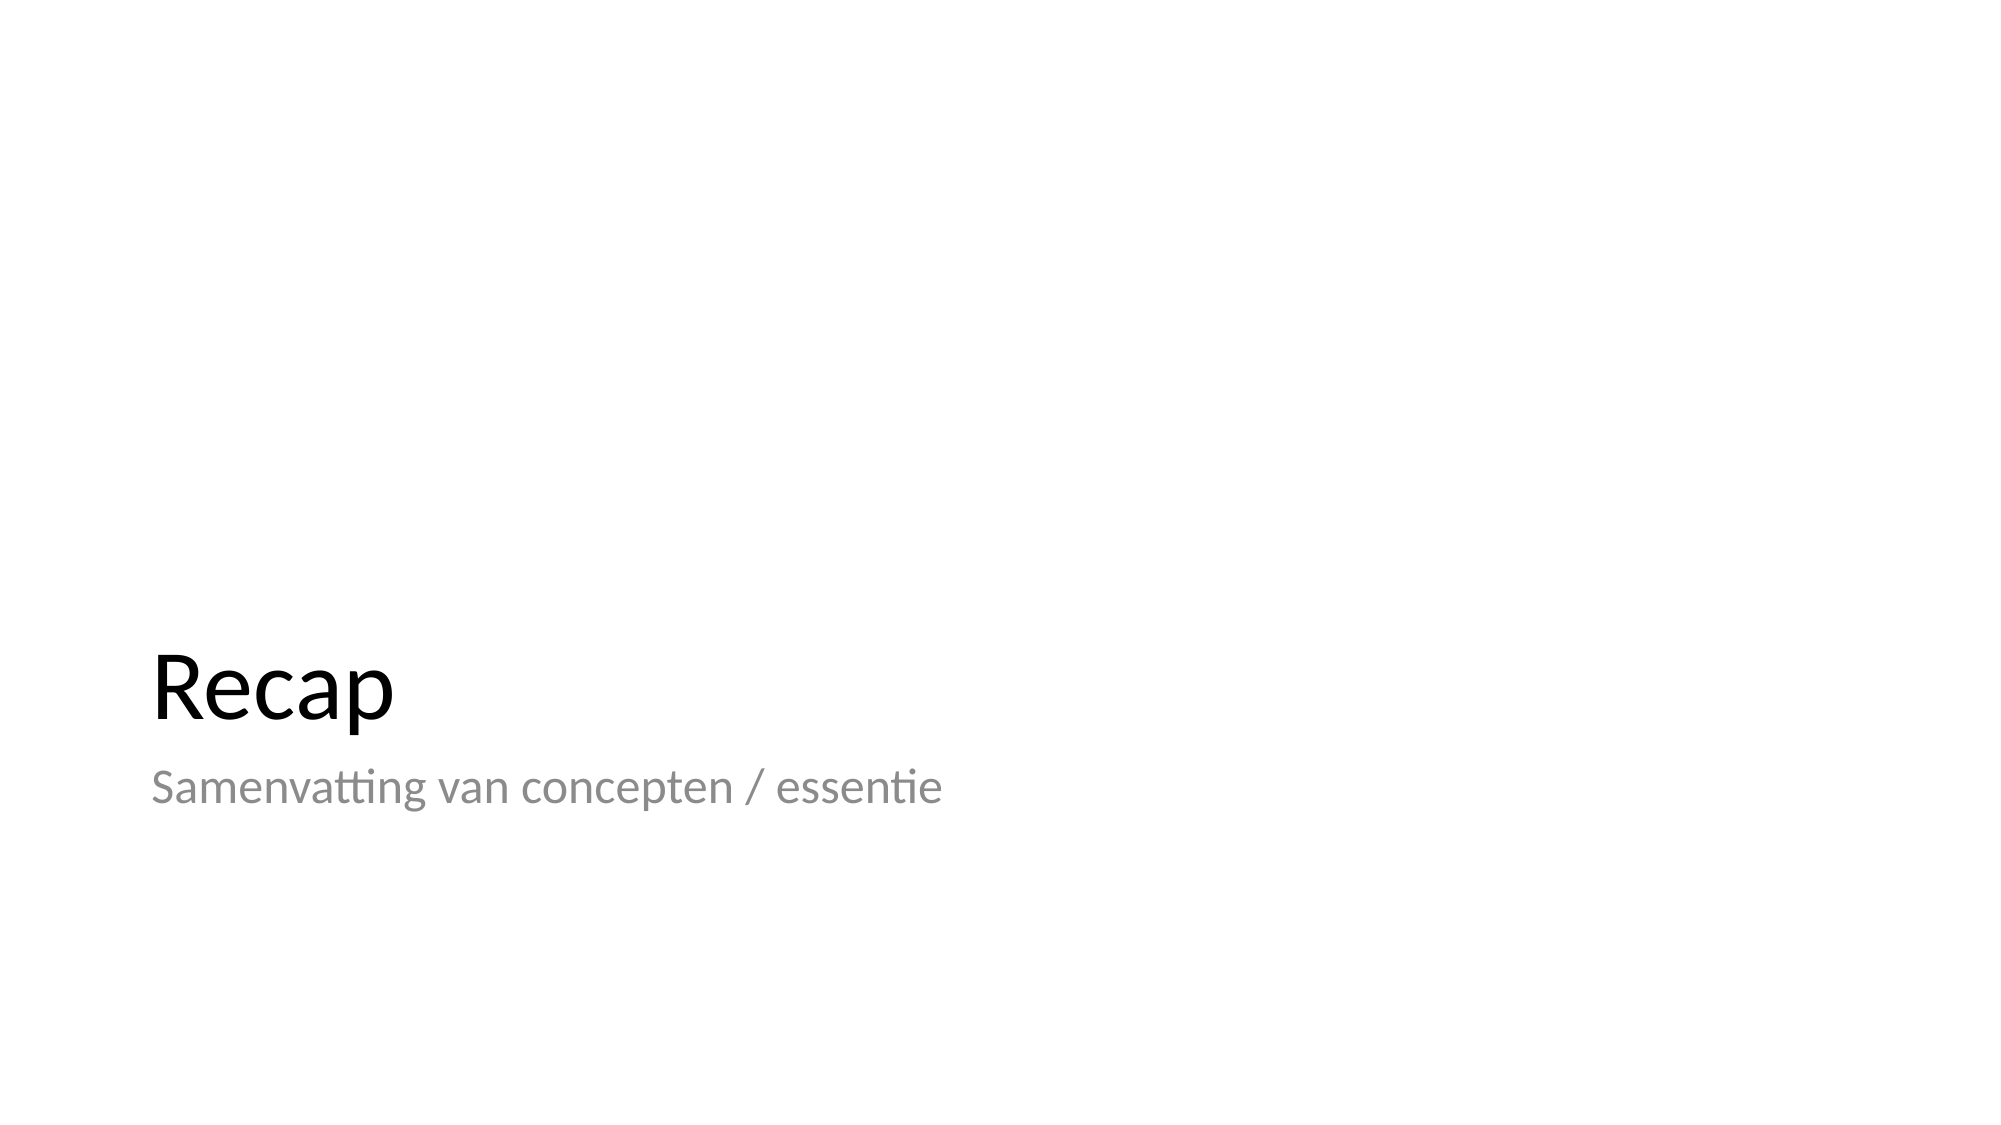

# Recap
Samenvatting van concepten / essentie